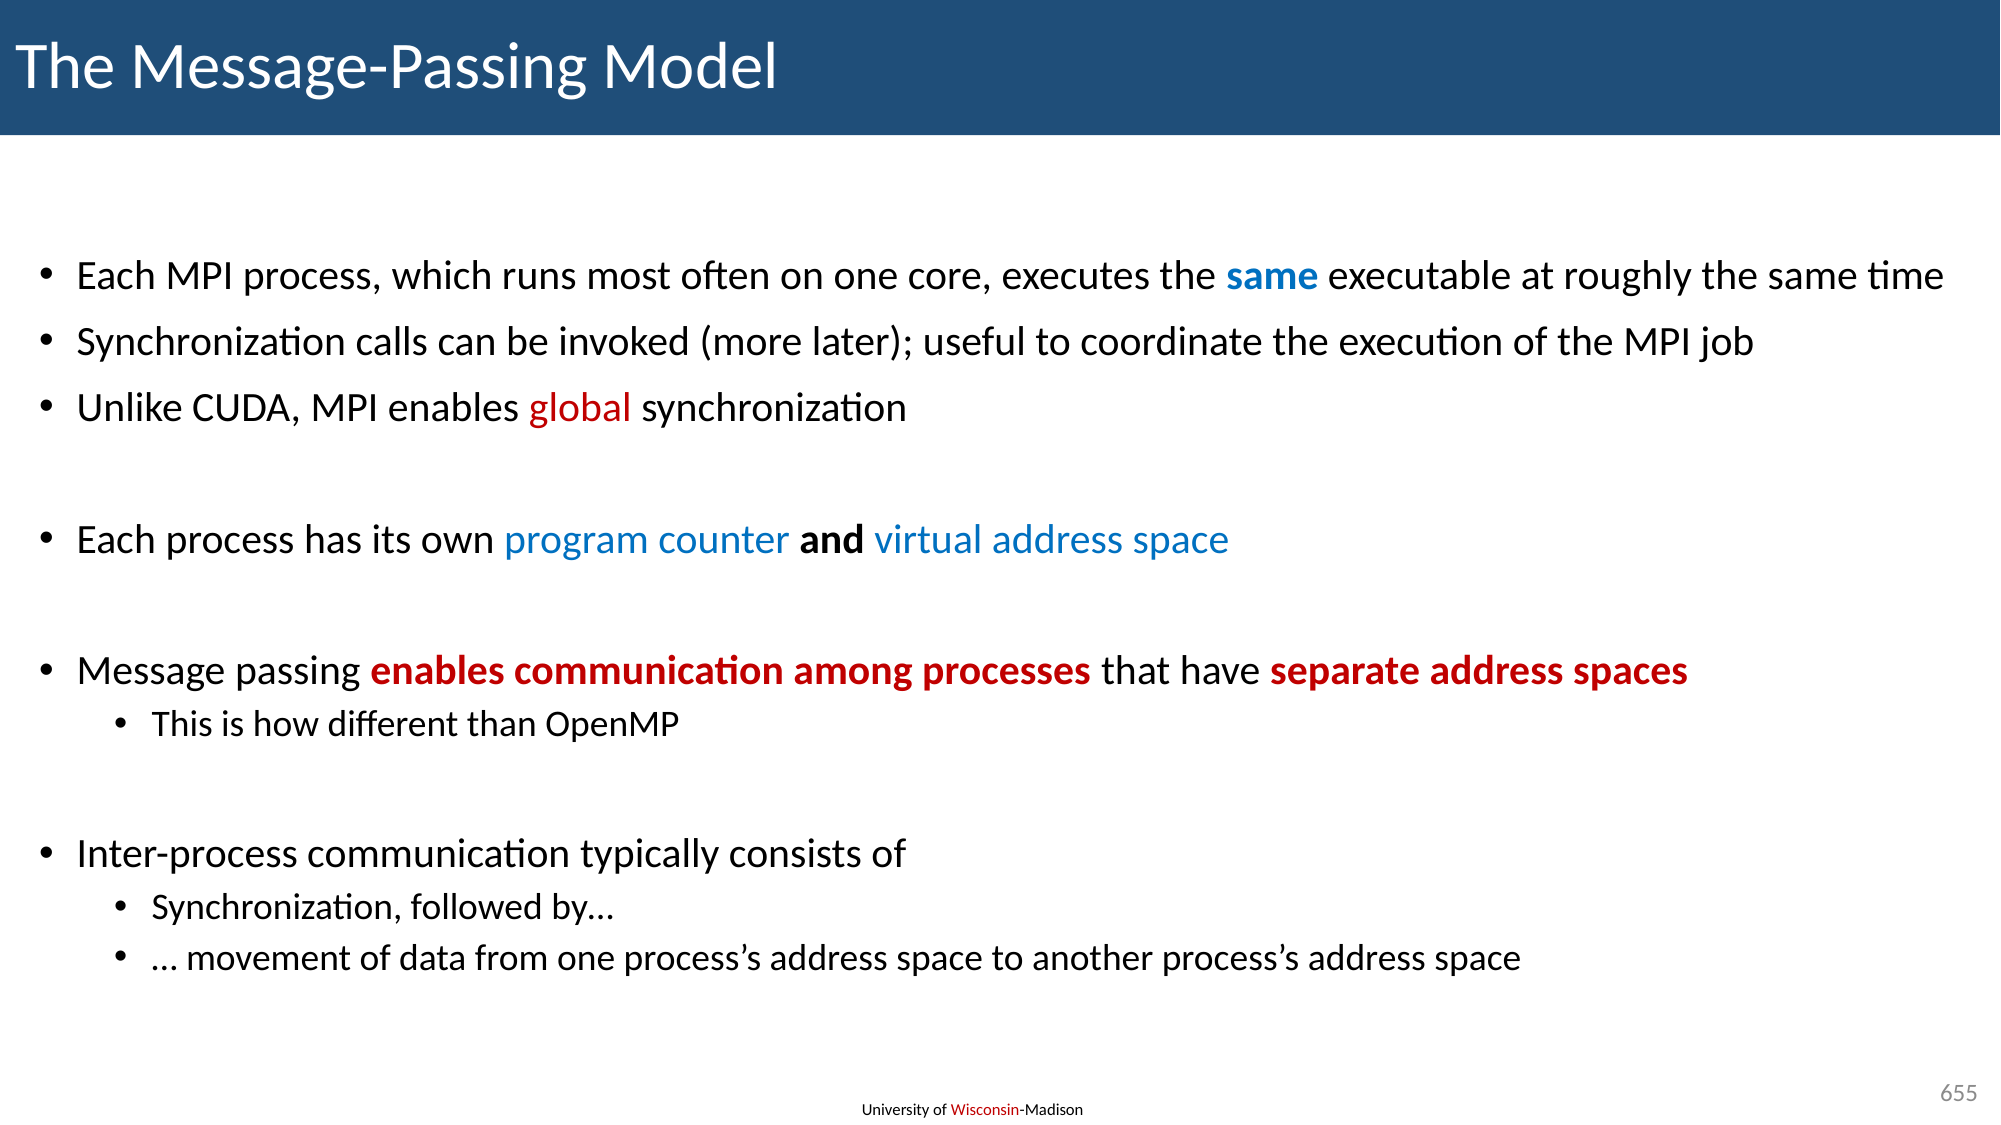

# The Message-Passing Model
Each MPI process, which runs most often on one core, executes the same executable at roughly the same time
Synchronization calls can be invoked (more later); useful to coordinate the execution of the MPI job
Unlike CUDA, MPI enables global synchronization

Each process has its own program counter and virtual address space

Message passing enables communication among processes that have separate address spaces
This is how different than OpenMP

Inter-process communication typically consists of
Synchronization, followed by…
… movement of data from one process’s address space to another process’s address space

655